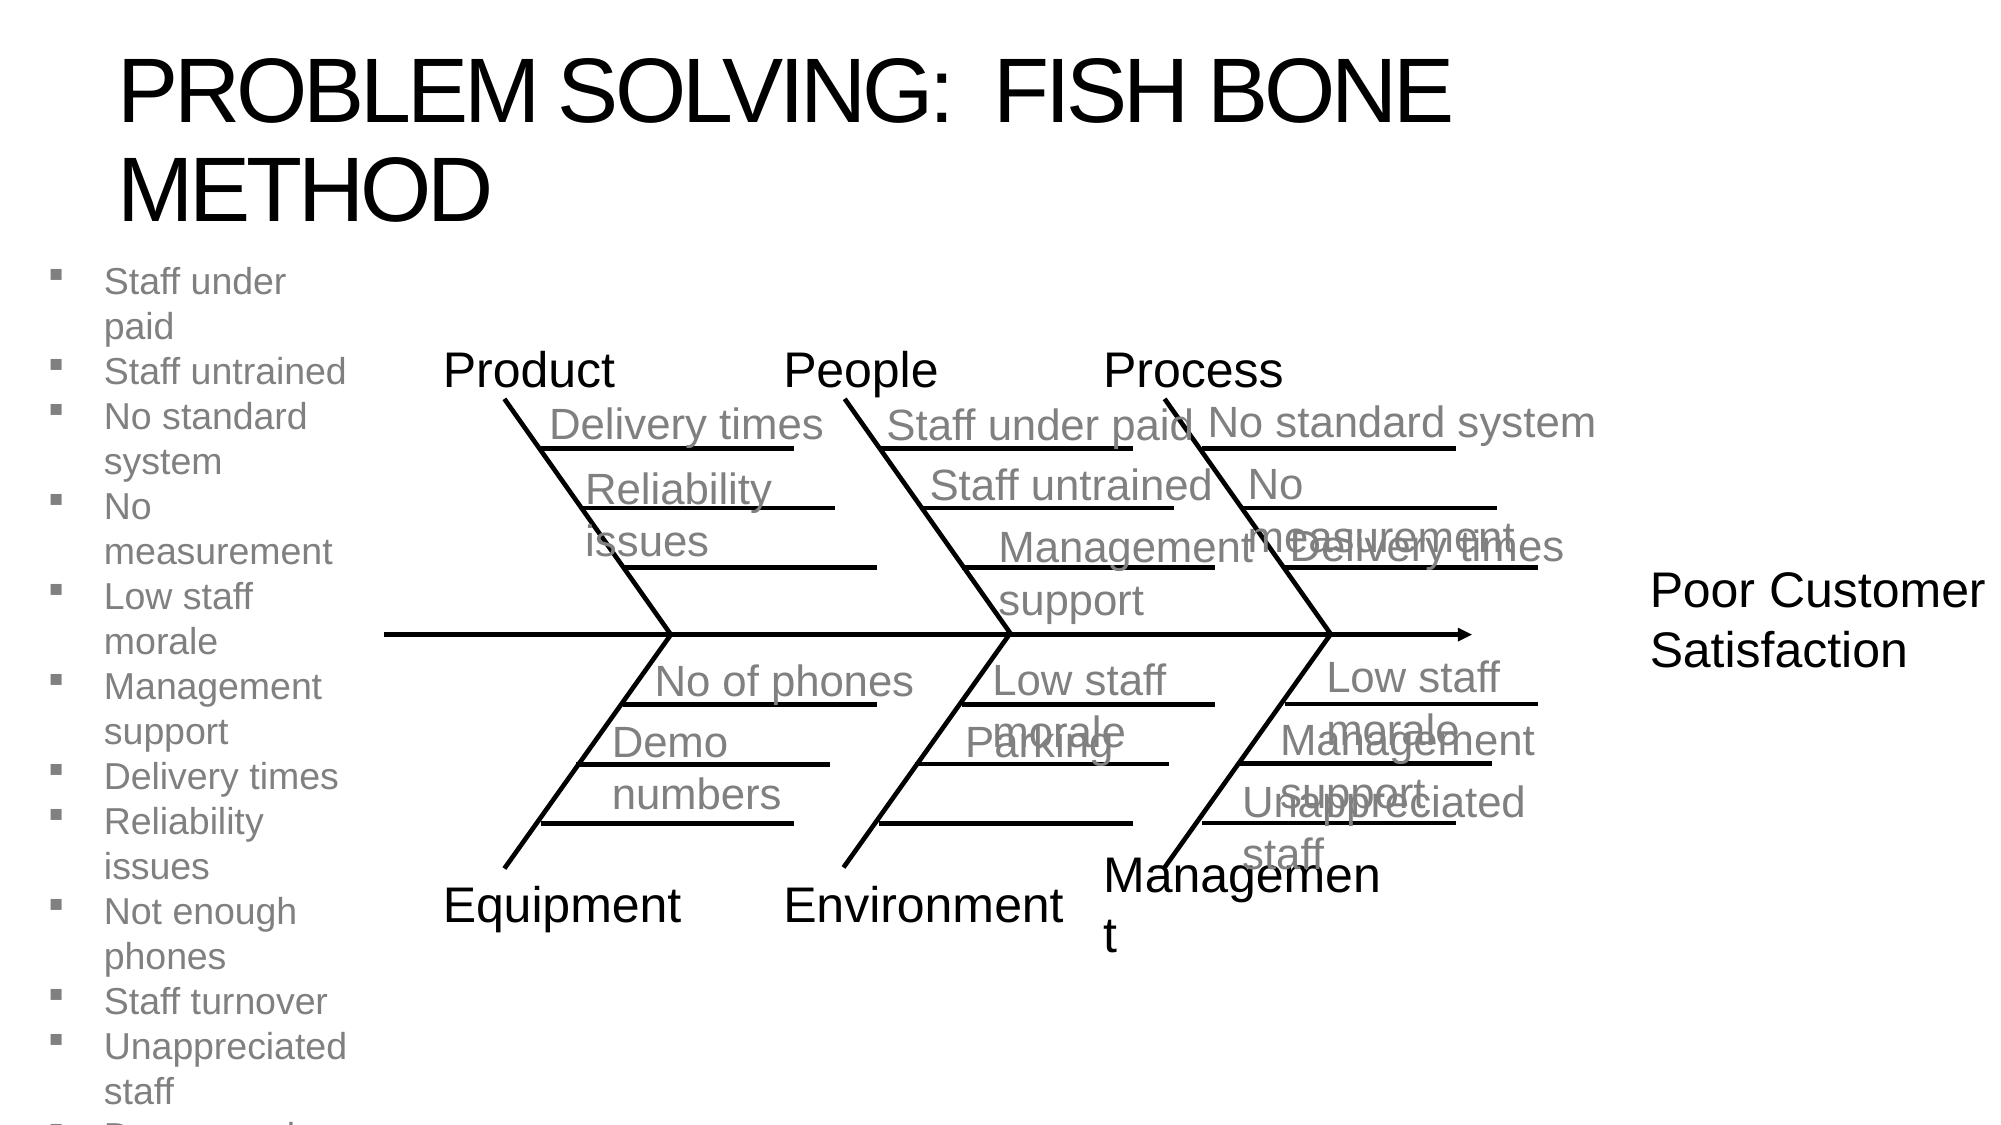

# PROBLEM SOLVING:  FISH BONE METHOD
Staff under paid
Staff untrained
No standard system
No measurement
Low staff morale
Management support
Delivery times
Reliability issues
Not enough phones
Staff turnover
Unappreciated staff
Demo numbers
Parking

Product
People
Process
No standard system

Delivery times

Staff under paid

No measurement

Staff untrained

Reliability issues

Delivery times

Management support

Poor Customer Satisfaction
Low staff morale

Low staff morale

No of phones

Management support

Demo numbers

Parking

Unappreciated staff

Equipment
Environment
Management